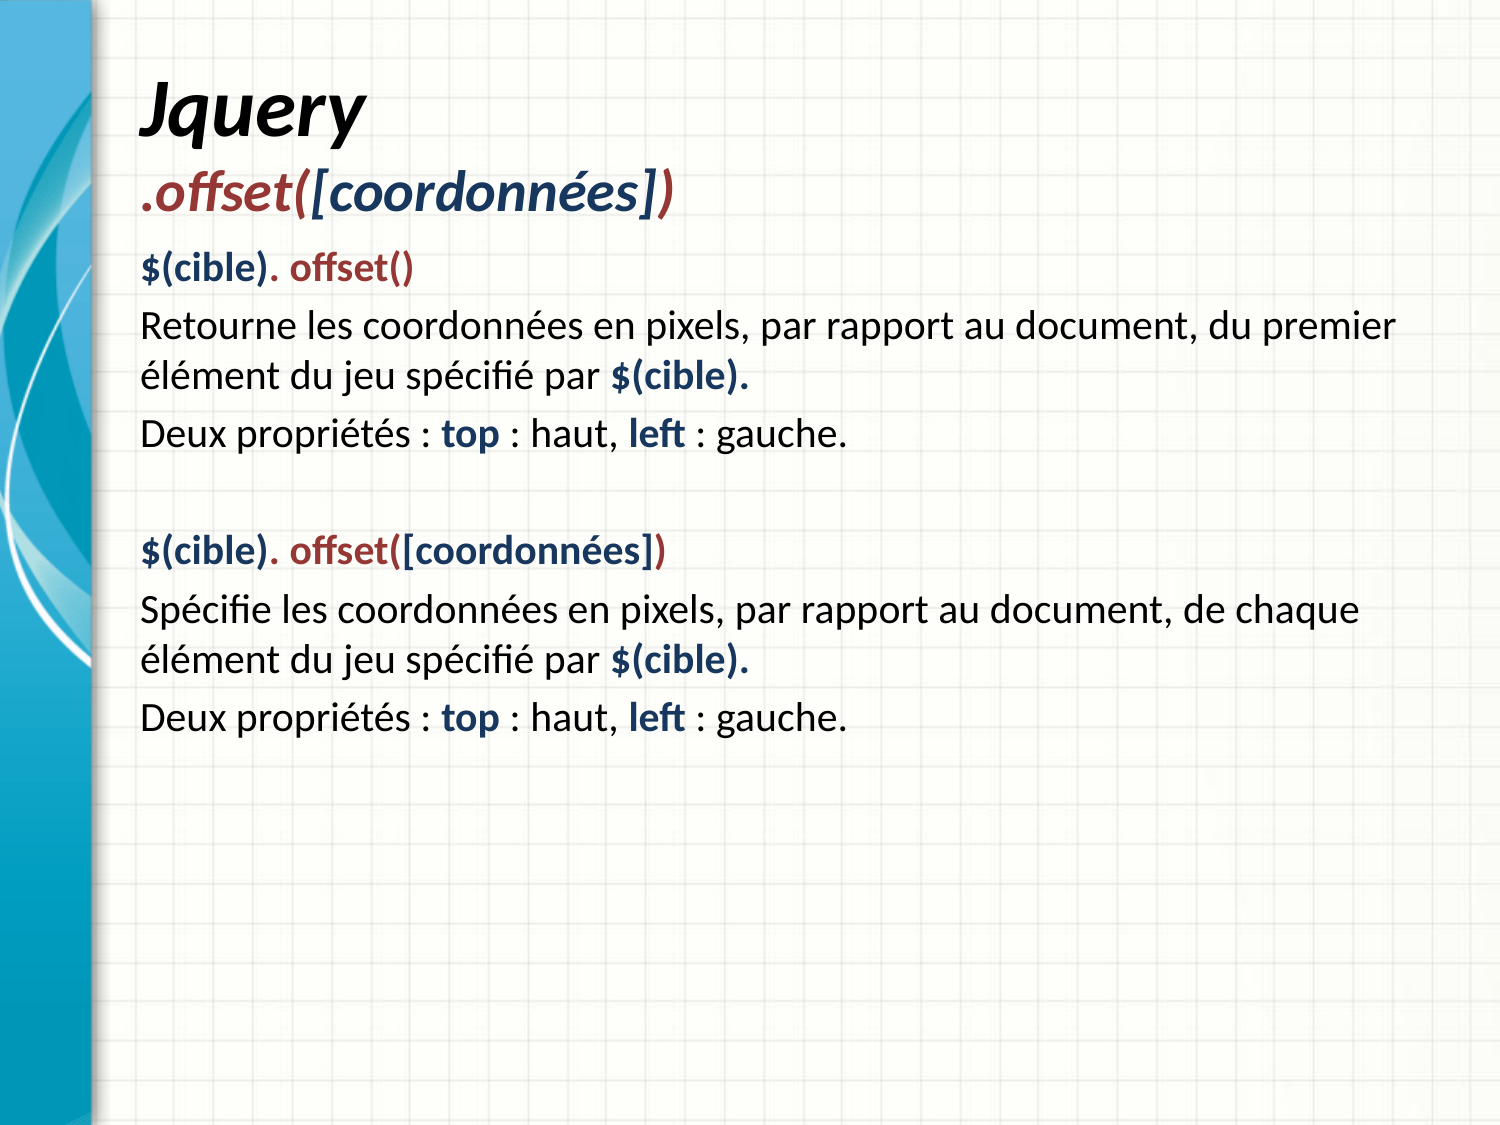

# Jquery .offset([coordonnées])
$(cible). offset()
Retourne les coordonnées en pixels, par rapport au document, du premier élément du jeu spécifié par $(cible).
Deux propriétés : top : haut, left : gauche.

$(cible). offset([coordonnées])
Spécifie les coordonnées en pixels, par rapport au document, de chaque élément du jeu spécifié par $(cible).
Deux propriétés : top : haut, left : gauche.